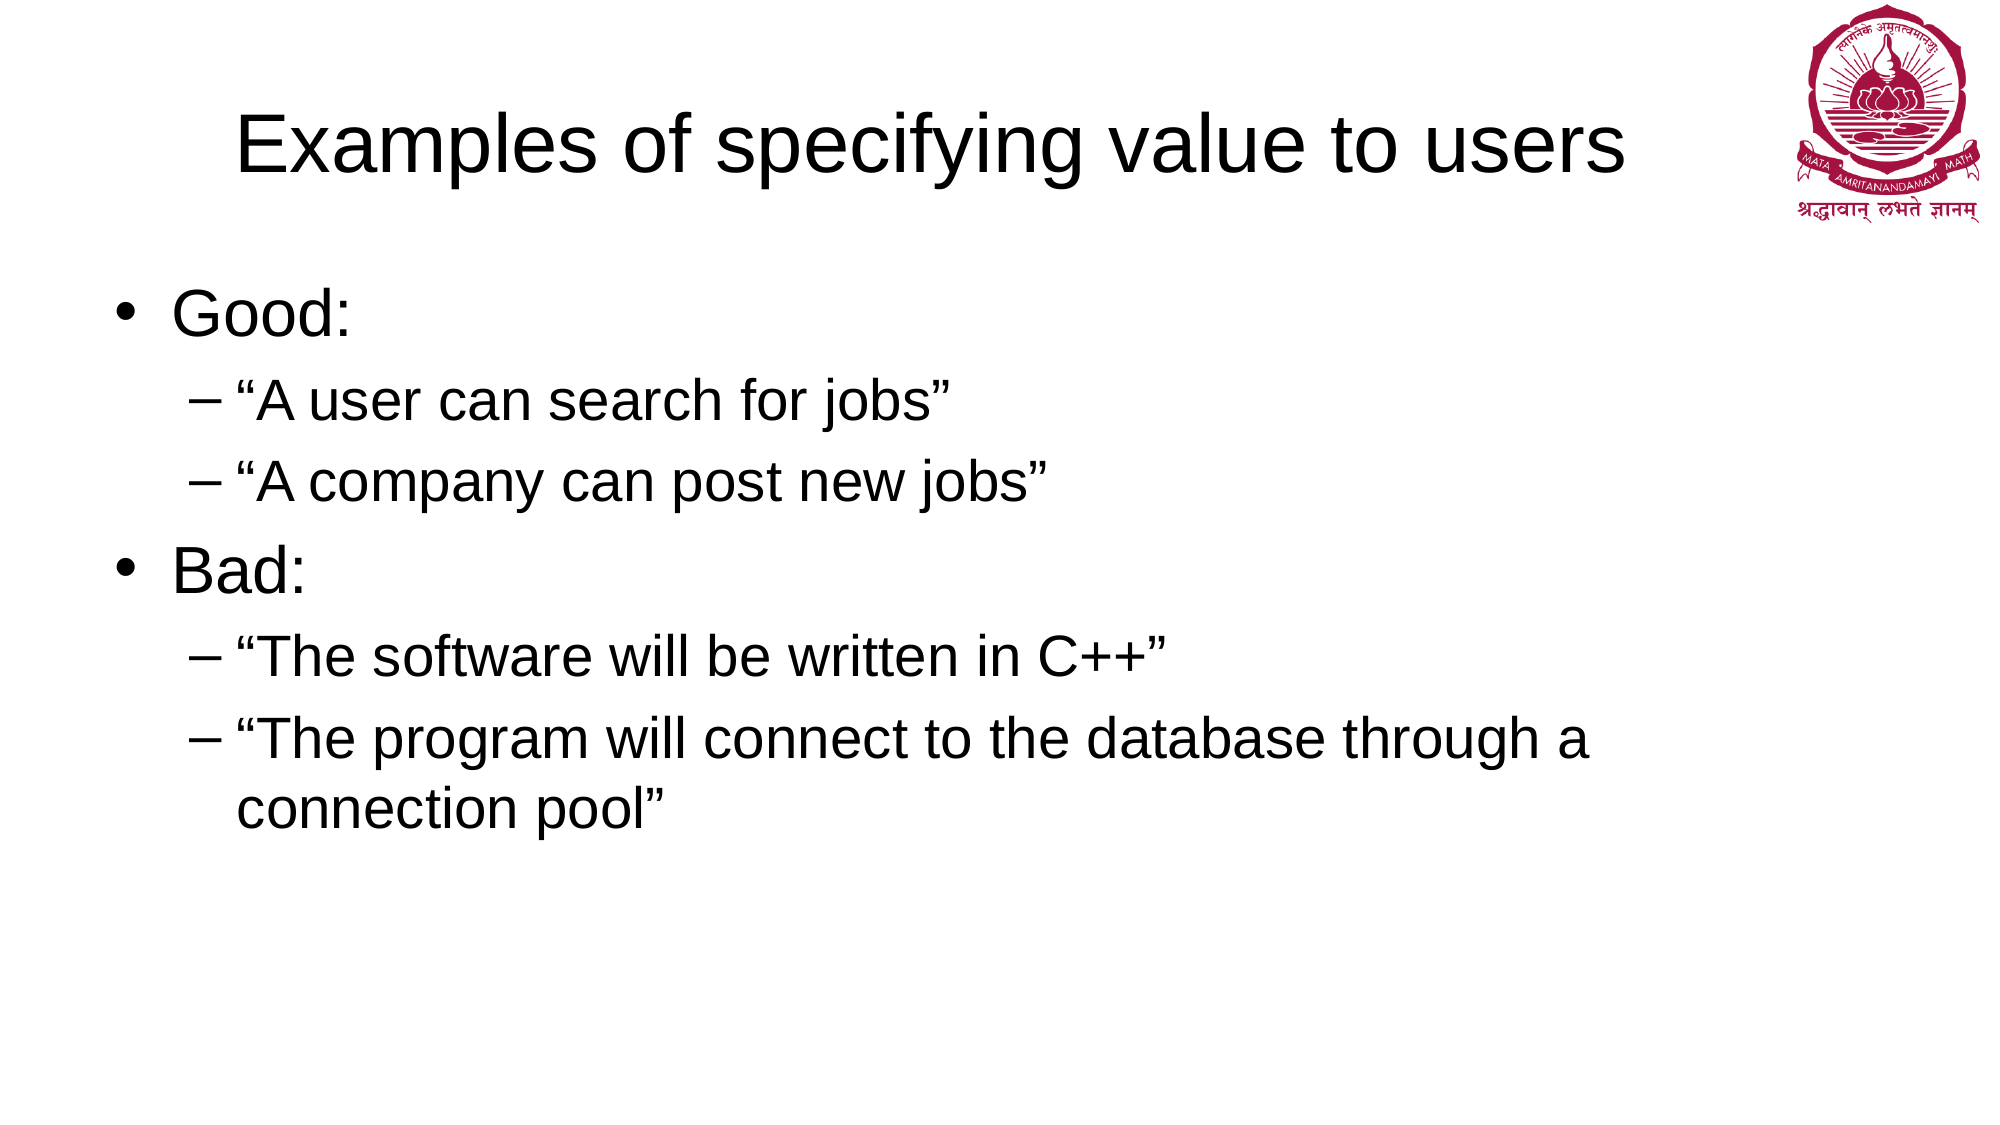

# Examples of specifying value to users
Good:
“A user can search for jobs”
“A company can post new jobs”
Bad:
“The software will be written in C++”
“The program will connect to the database through a connection pool”